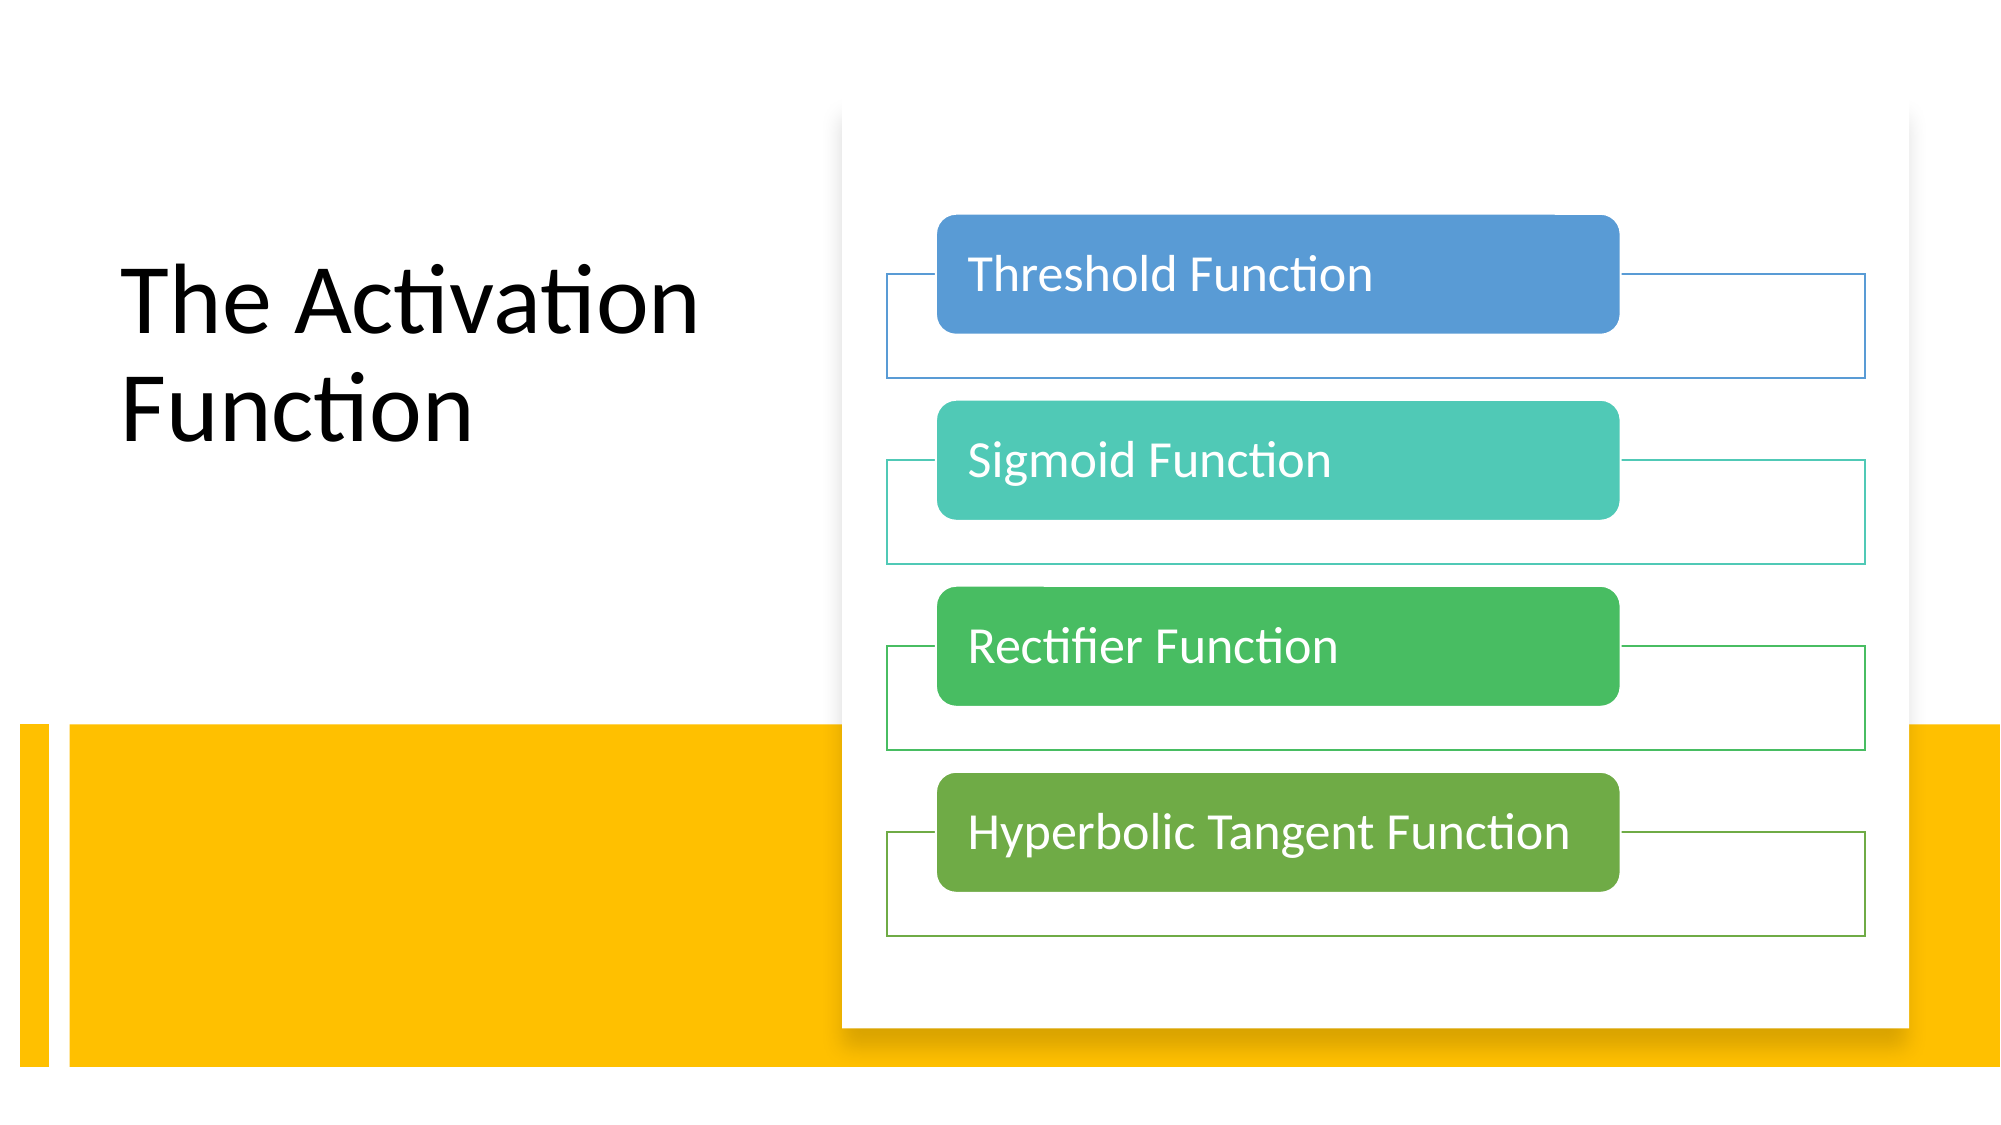

Threshold Function

Sigmoid Function

Rectifier Function

Hyperbolic Tangent Function

# The Activation Function